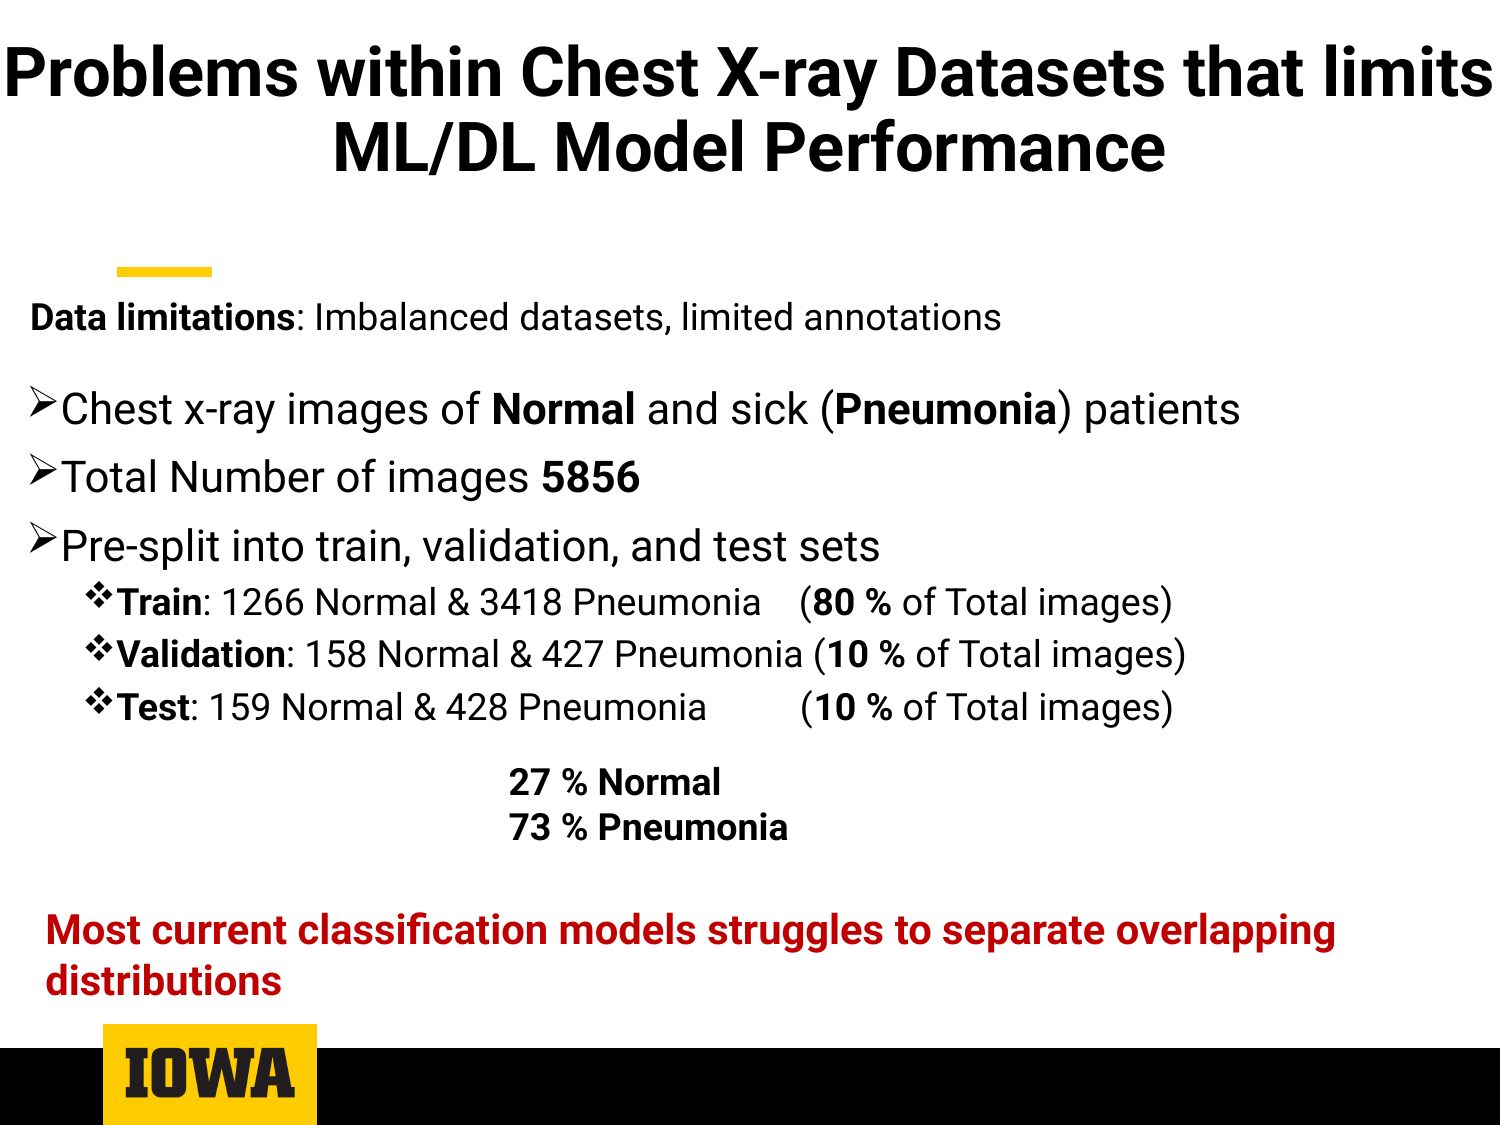

# Problems within Chest X-ray Datasets that limits ML/DL Model Performance
Data limitations: Imbalanced datasets, limited annotations

Chest x-ray images of Normal and sick (Pneumonia) patients
Total Number of images 5856
Pre-split into train, validation, and test sets
Train: 1266 Normal & 3418 Pneumonia    (80 % of Total images)
Validation: 158 Normal & 427 Pneumonia (10 % of Total images)
Test: 159 Normal & 428 Pneumonia          (10 % of Total images)
27 % Normal
73 % Pneumonia
Most current classification models struggles to separate overlapping distributions